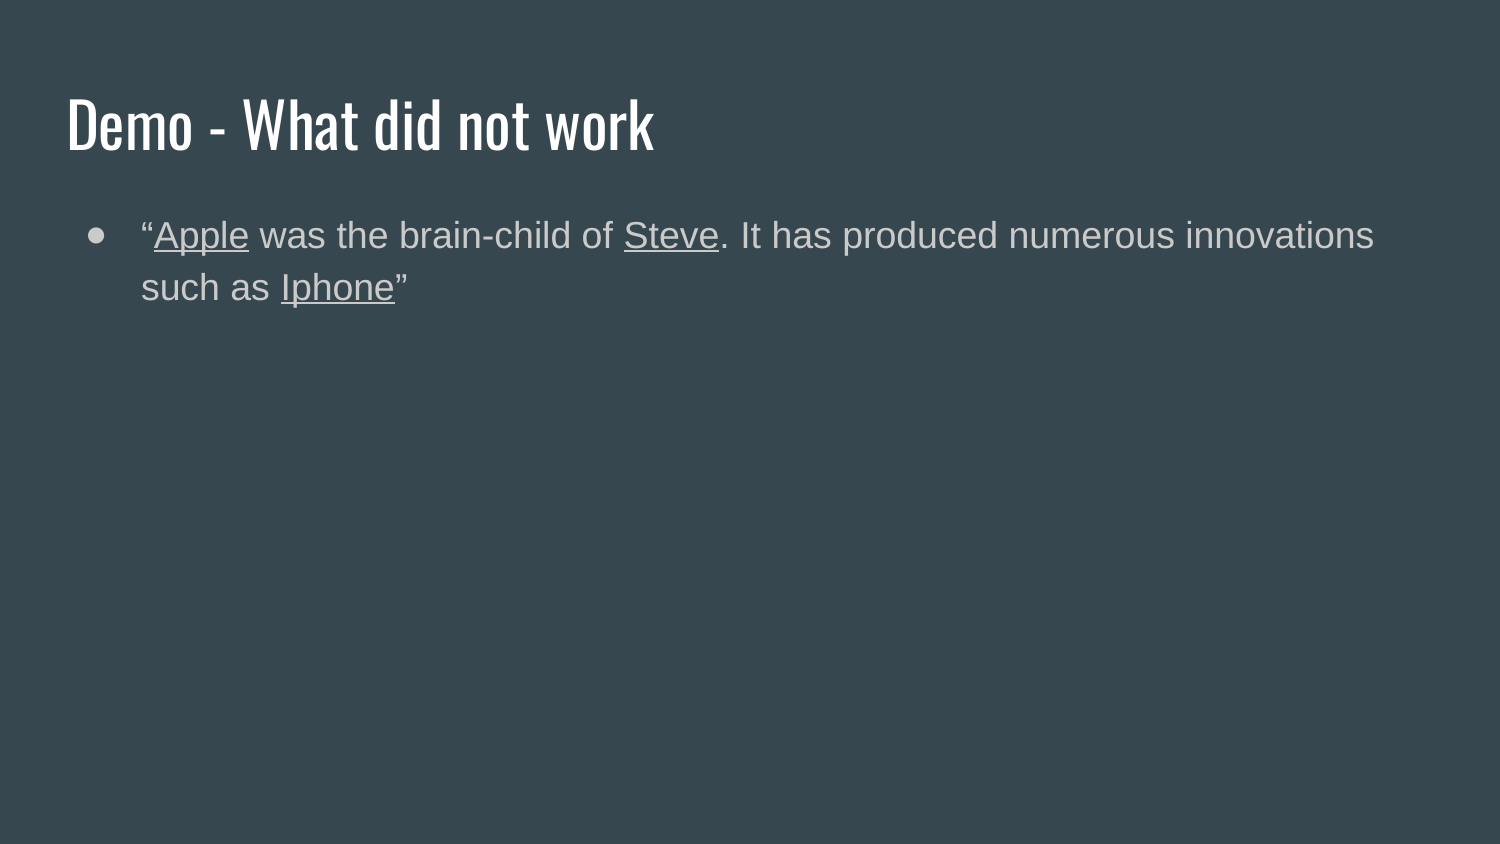

# Demo - What did not work
“Apple was the brain-child of Steve. It has produced numerous innovations such as Iphone”